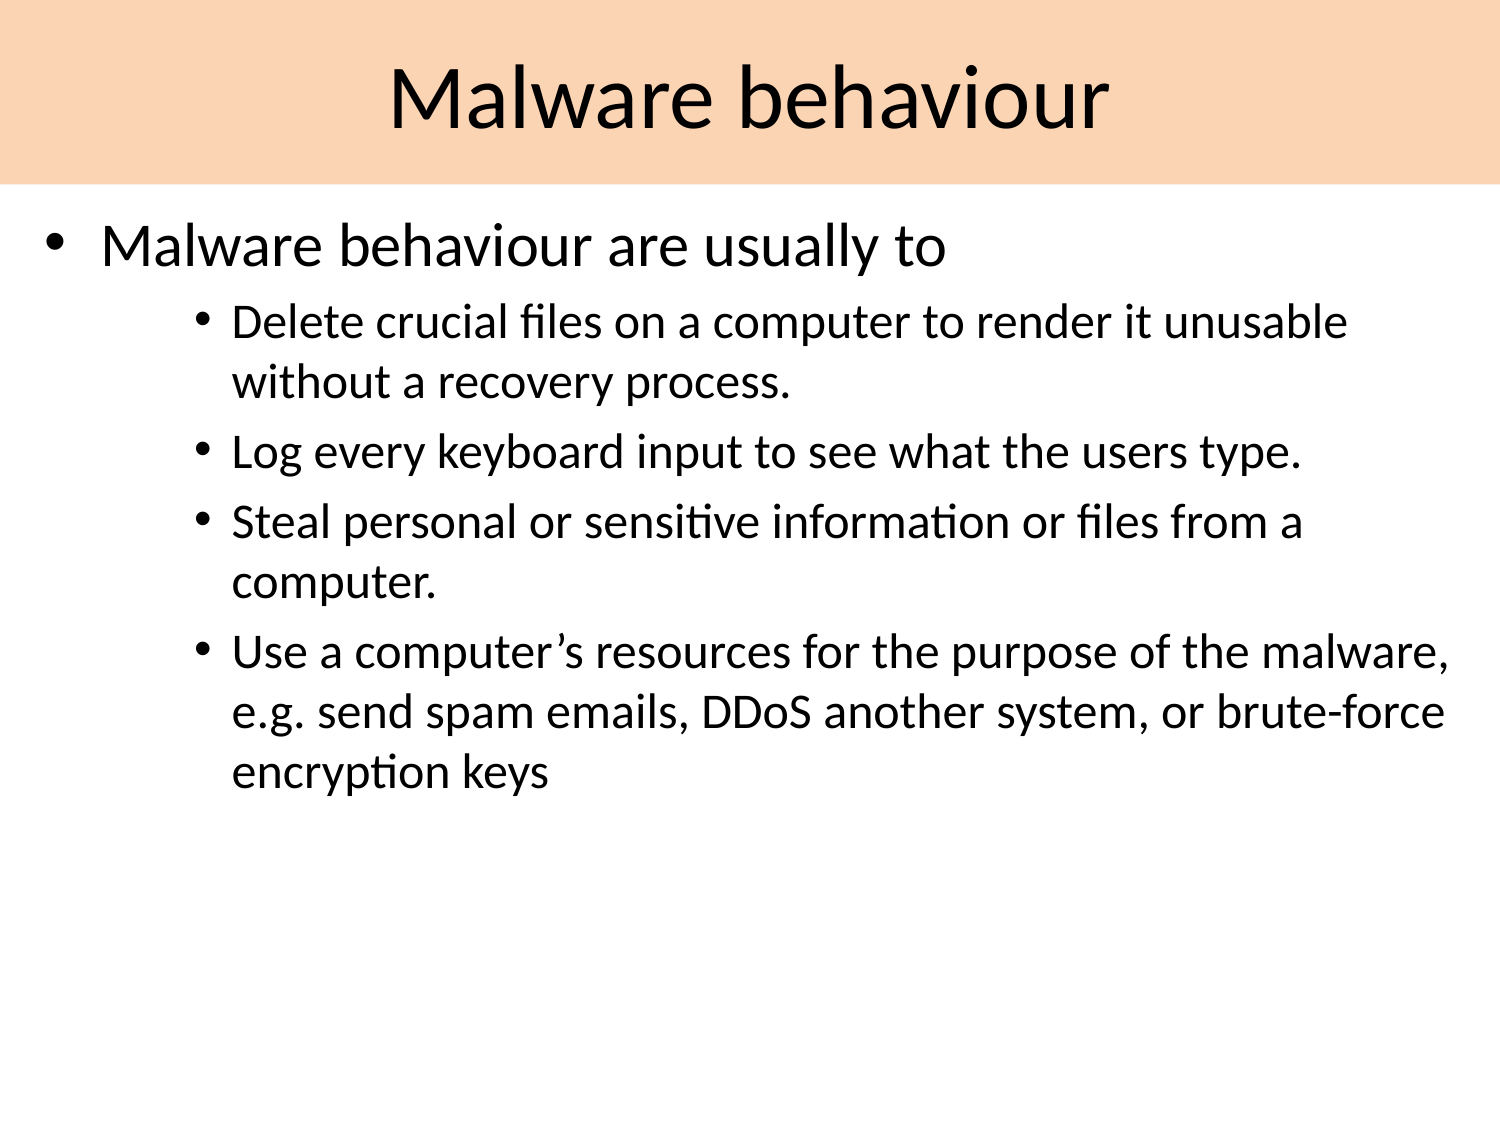

Malware behaviour
Malware behaviour are usually to
Delete crucial files on a computer to render it unusable without a recovery process.
Log every keyboard input to see what the users type.
Steal personal or sensitive information or files from a computer.
Use a computer’s resources for the purpose of the malware, e.g. send spam emails, DDoS another system, or brute-force encryption keys